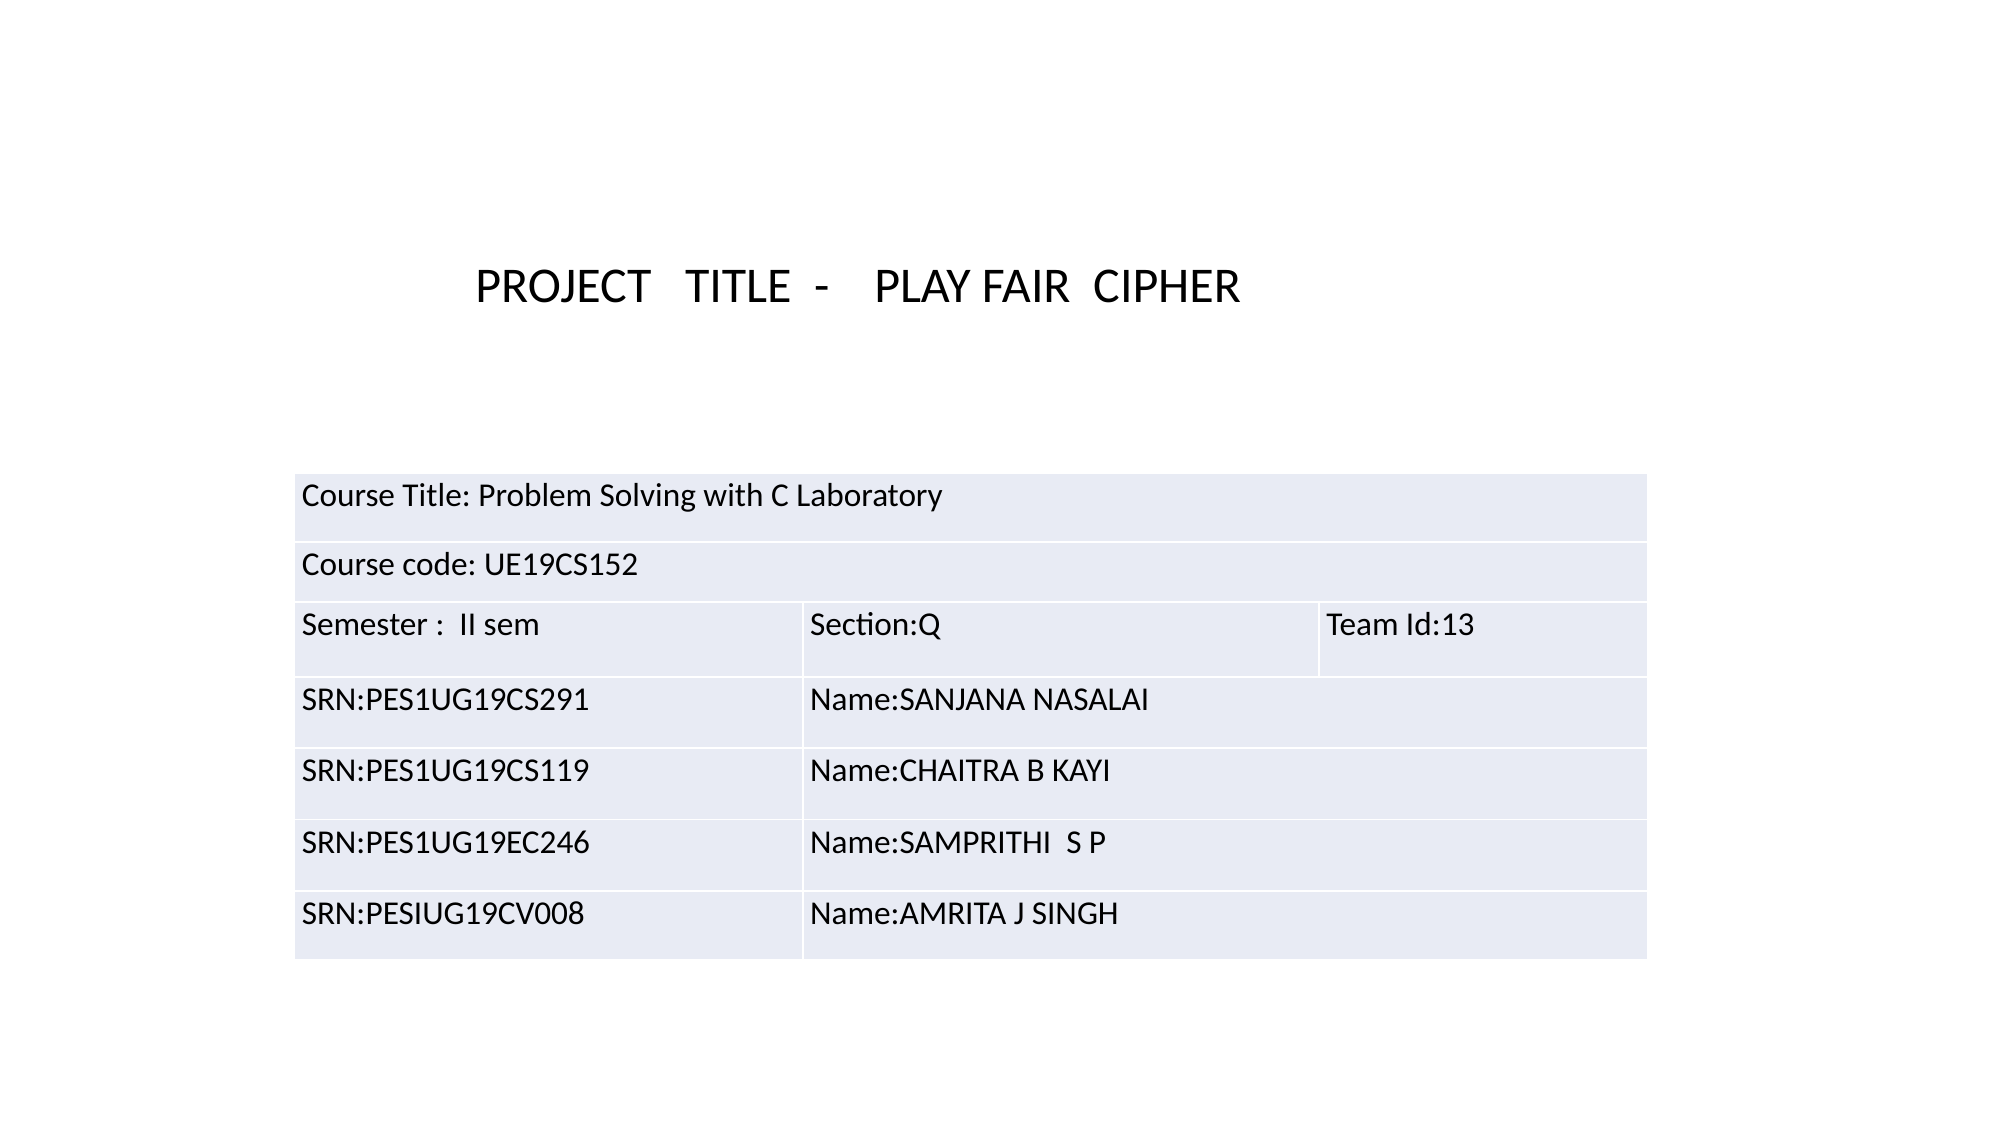

PROJECT   TITLE  -    PLAY FAIR  CIPHER

| Course Title: Problem Solving with C Laboratory |  |  |
| --- | --- | --- |
| Course code: UE19CS152 |  |  |
| Semester : II sem | Section:Q | Team Id:13 |
| SRN:PES1UG19CS291 | Name:SANJANA NASALAI |  |
| SRN:PES1UG19CS119 | Name:CHAITRA B KAYI |  |
| SRN:PES1UG19EC246 | Name:SAMPRITHI S P |  |
| SRN:PESIUG19CV008 | Name:AMRITA J SINGH |  |